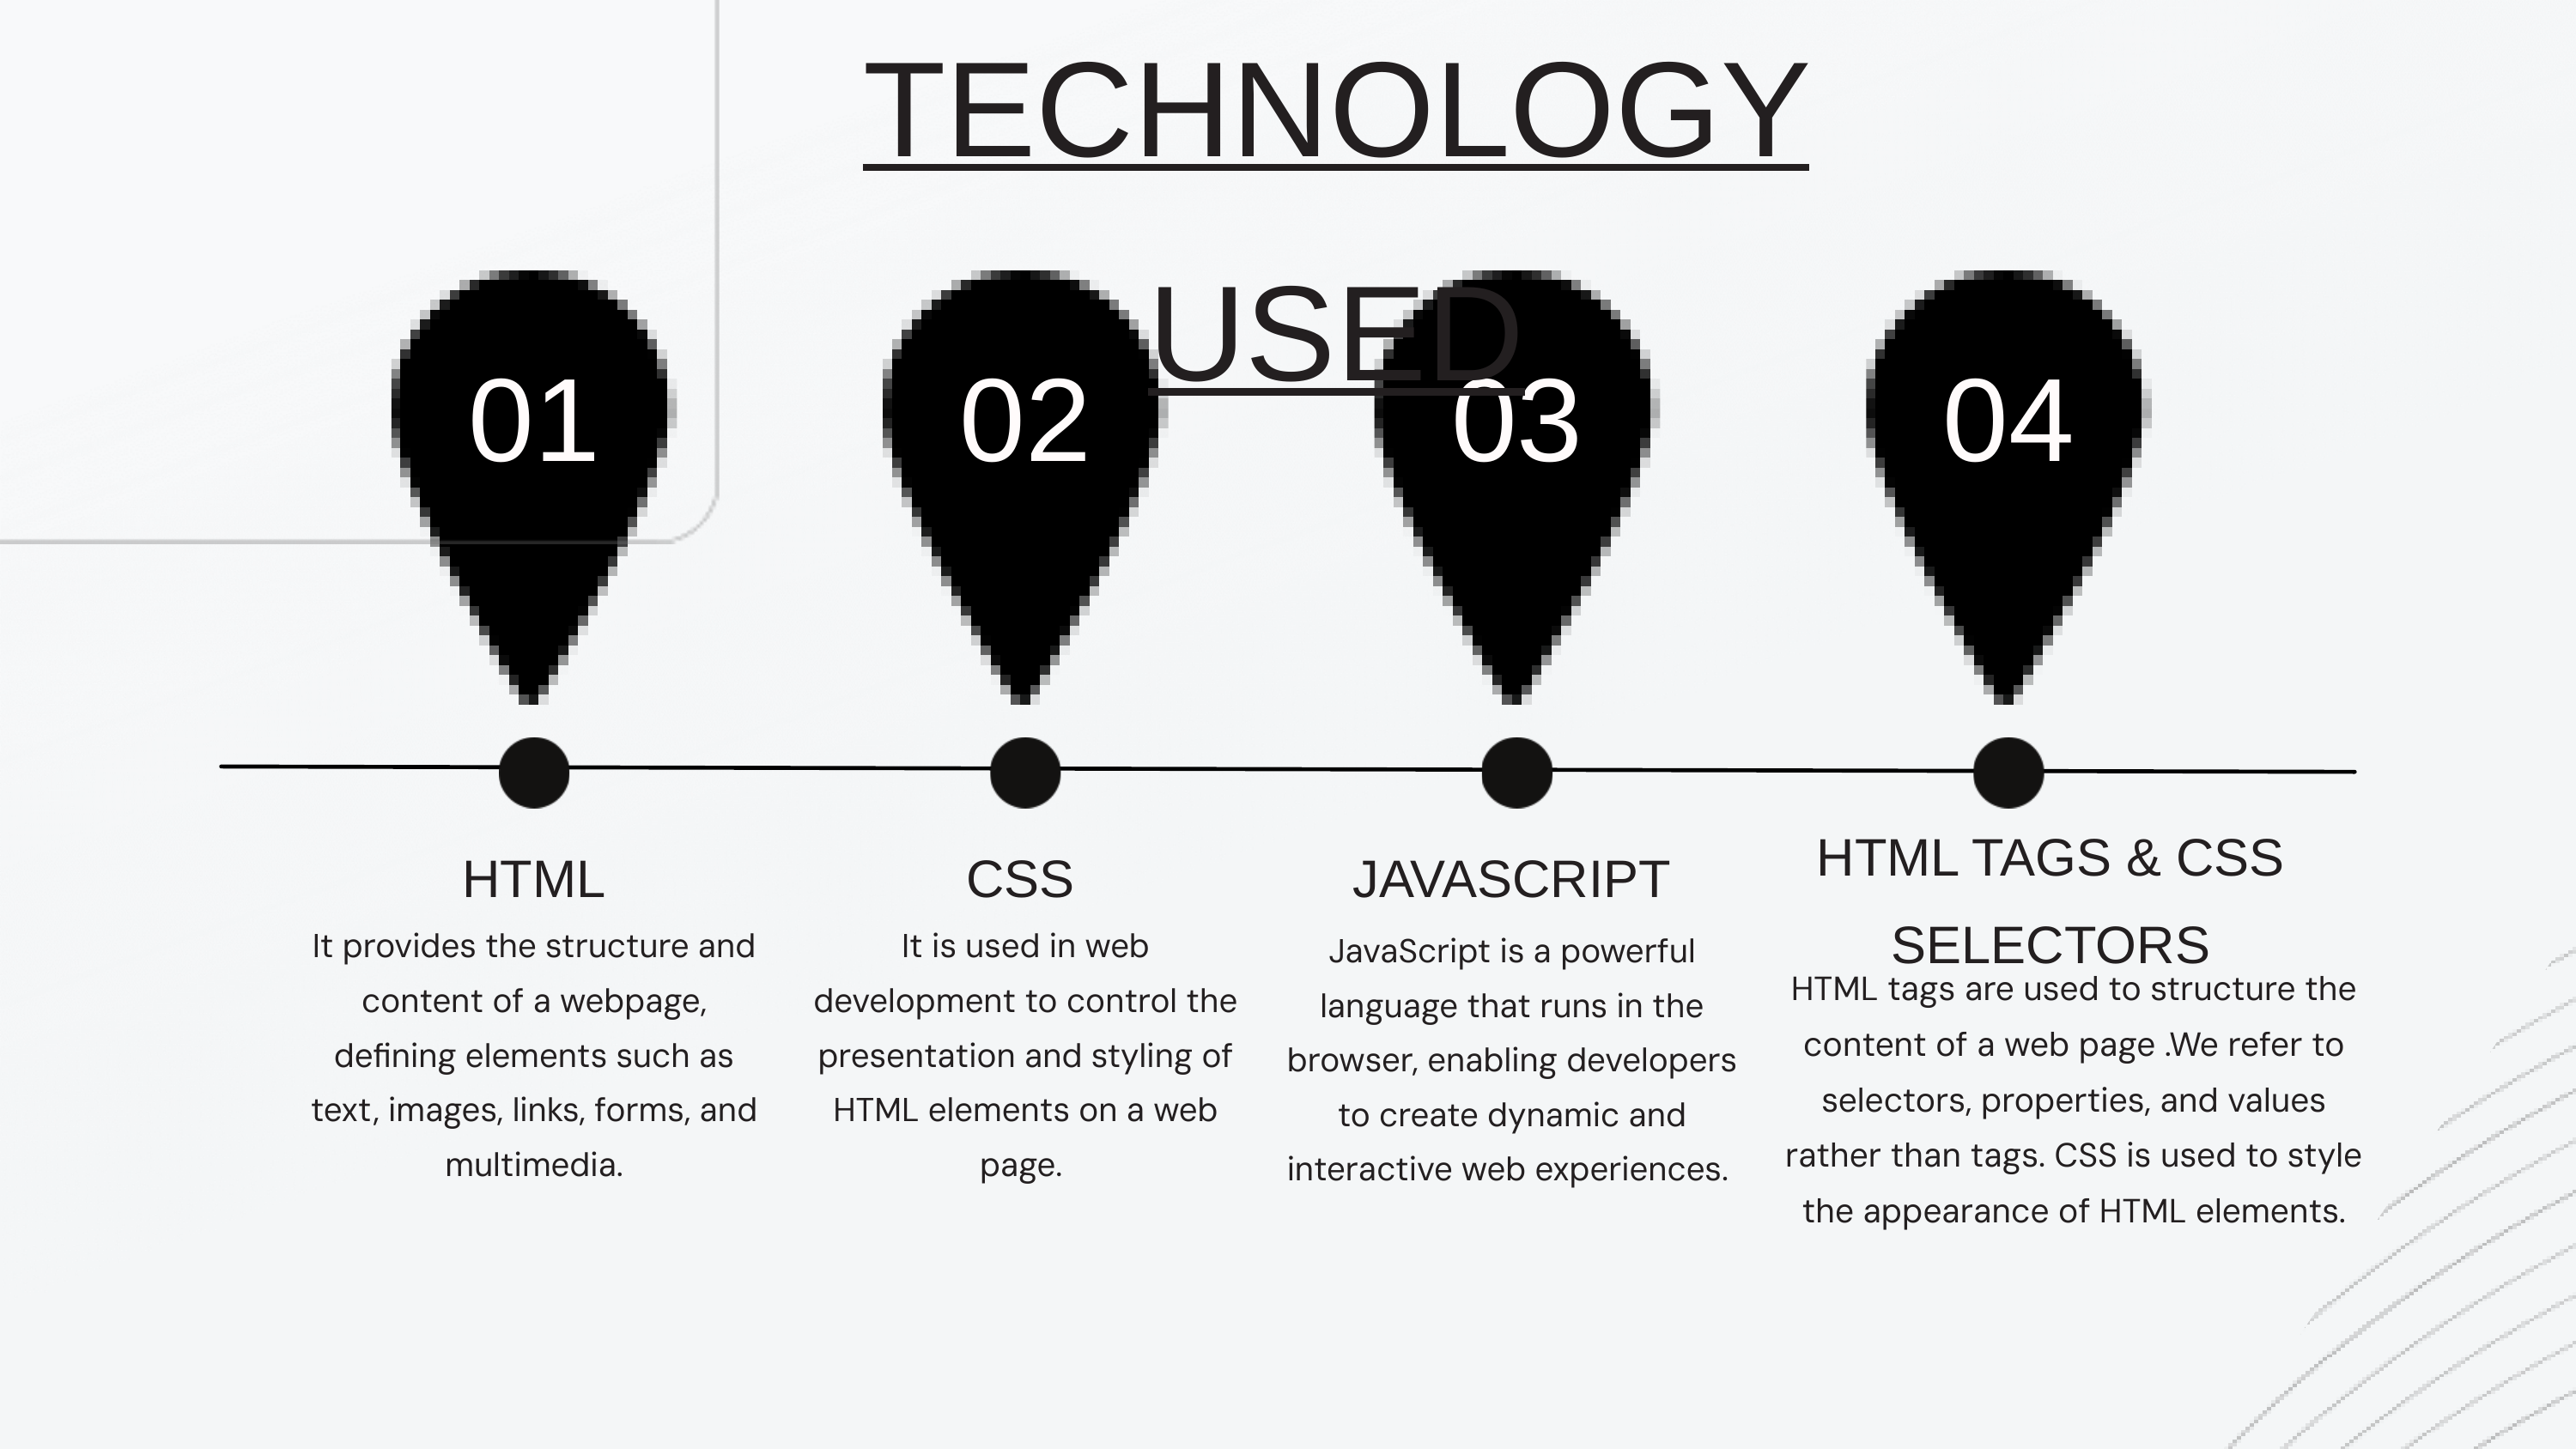

TECHNOLOGY USED

01
02
03
04

HTML TAGS & CSS SELECTORS
HTML
CSS
JAVASCRIPT

It provides the structure and content of a webpage, defining elements such as text, images, links, forms, and multimedia.
It is used in web development to control the presentation and styling of HTML elements on a web page.
JavaScript is a powerful language that runs in the browser, enabling developers to create dynamic and interactive web experiences.
HTML tags are used to structure the content of a web page .We refer to selectors, properties, and values rather than tags. CSS is used to style the appearance of HTML elements.